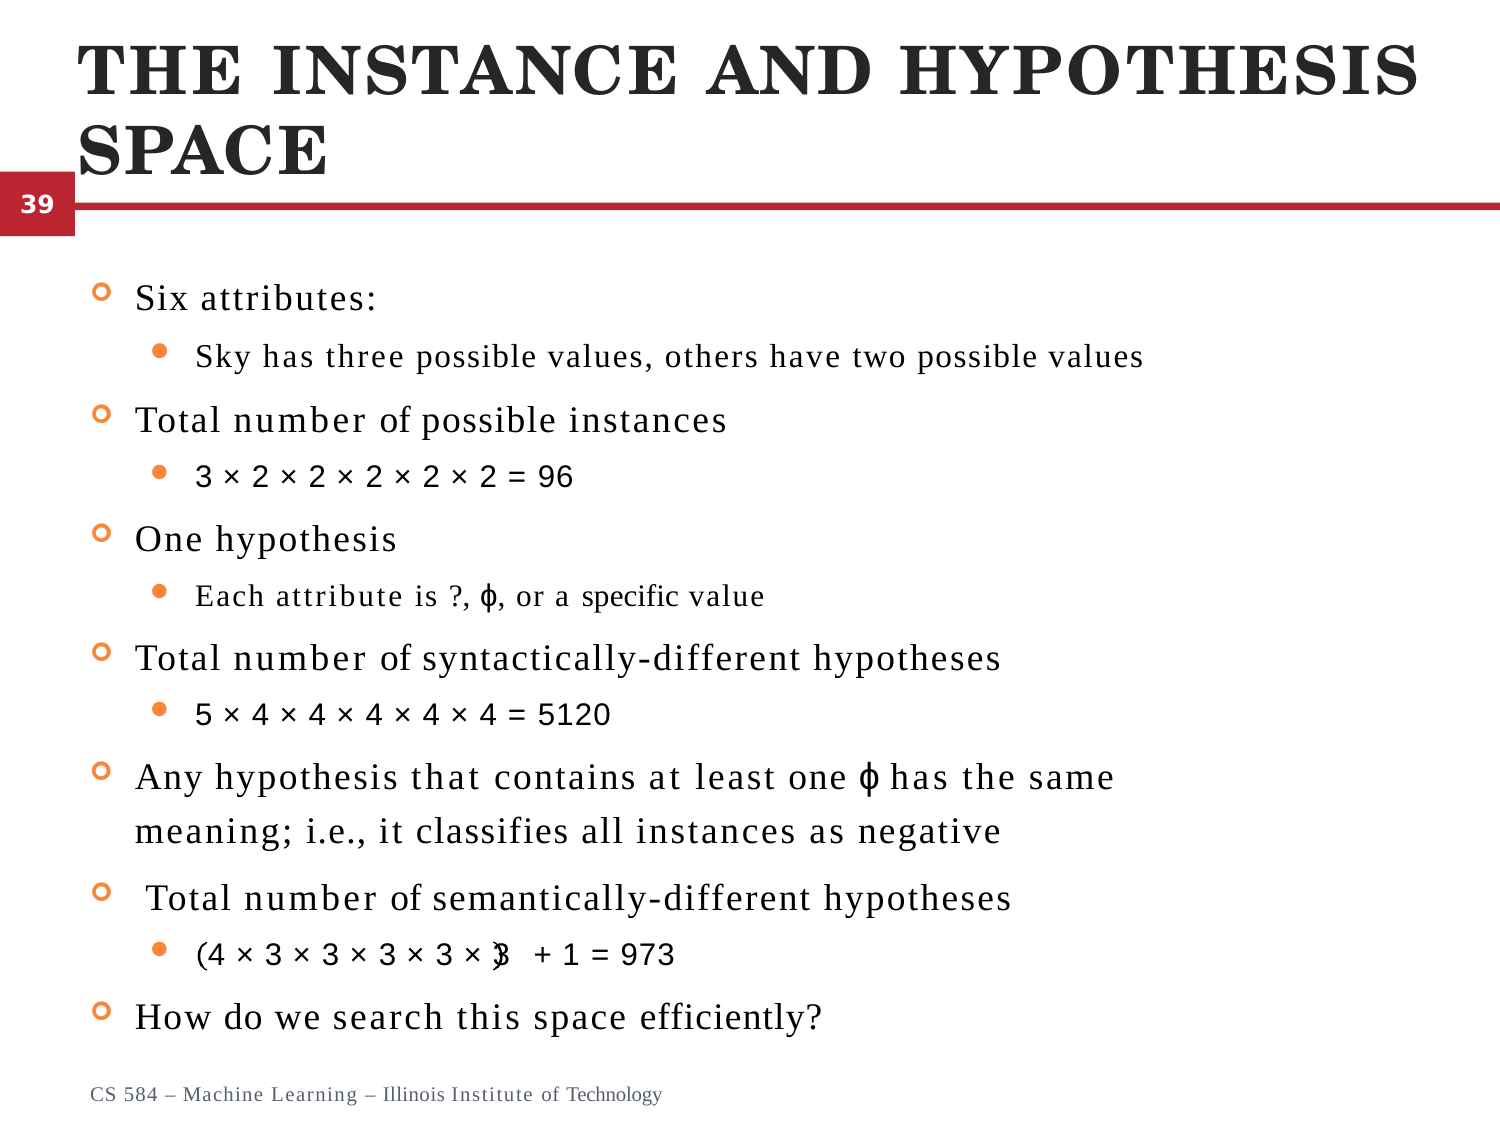

# The Instance and Hypothesis Space
Six attributes:
Sky has three possible values, others have two possible values
Total number of possible instances
3 × 2 × 2 × 2 × 2 × 2 = 96
One hypothesis
Each attribute is ?, ϕ, or a specific value
Total number of syntactically-different hypotheses
5 × 4 × 4 × 4 × 4 × 4 = 5120
Any hypothesis that contains at least one ϕ has the same meaning; i.e., it classifies all instances as negative
Total number of semantically-different hypotheses
4 × 3 × 3 × 3 × 3 × 3  + 1 = 973
How do we search this space efficiently?

26
CS 584 – Machine Learning – Illinois Institute of Technology